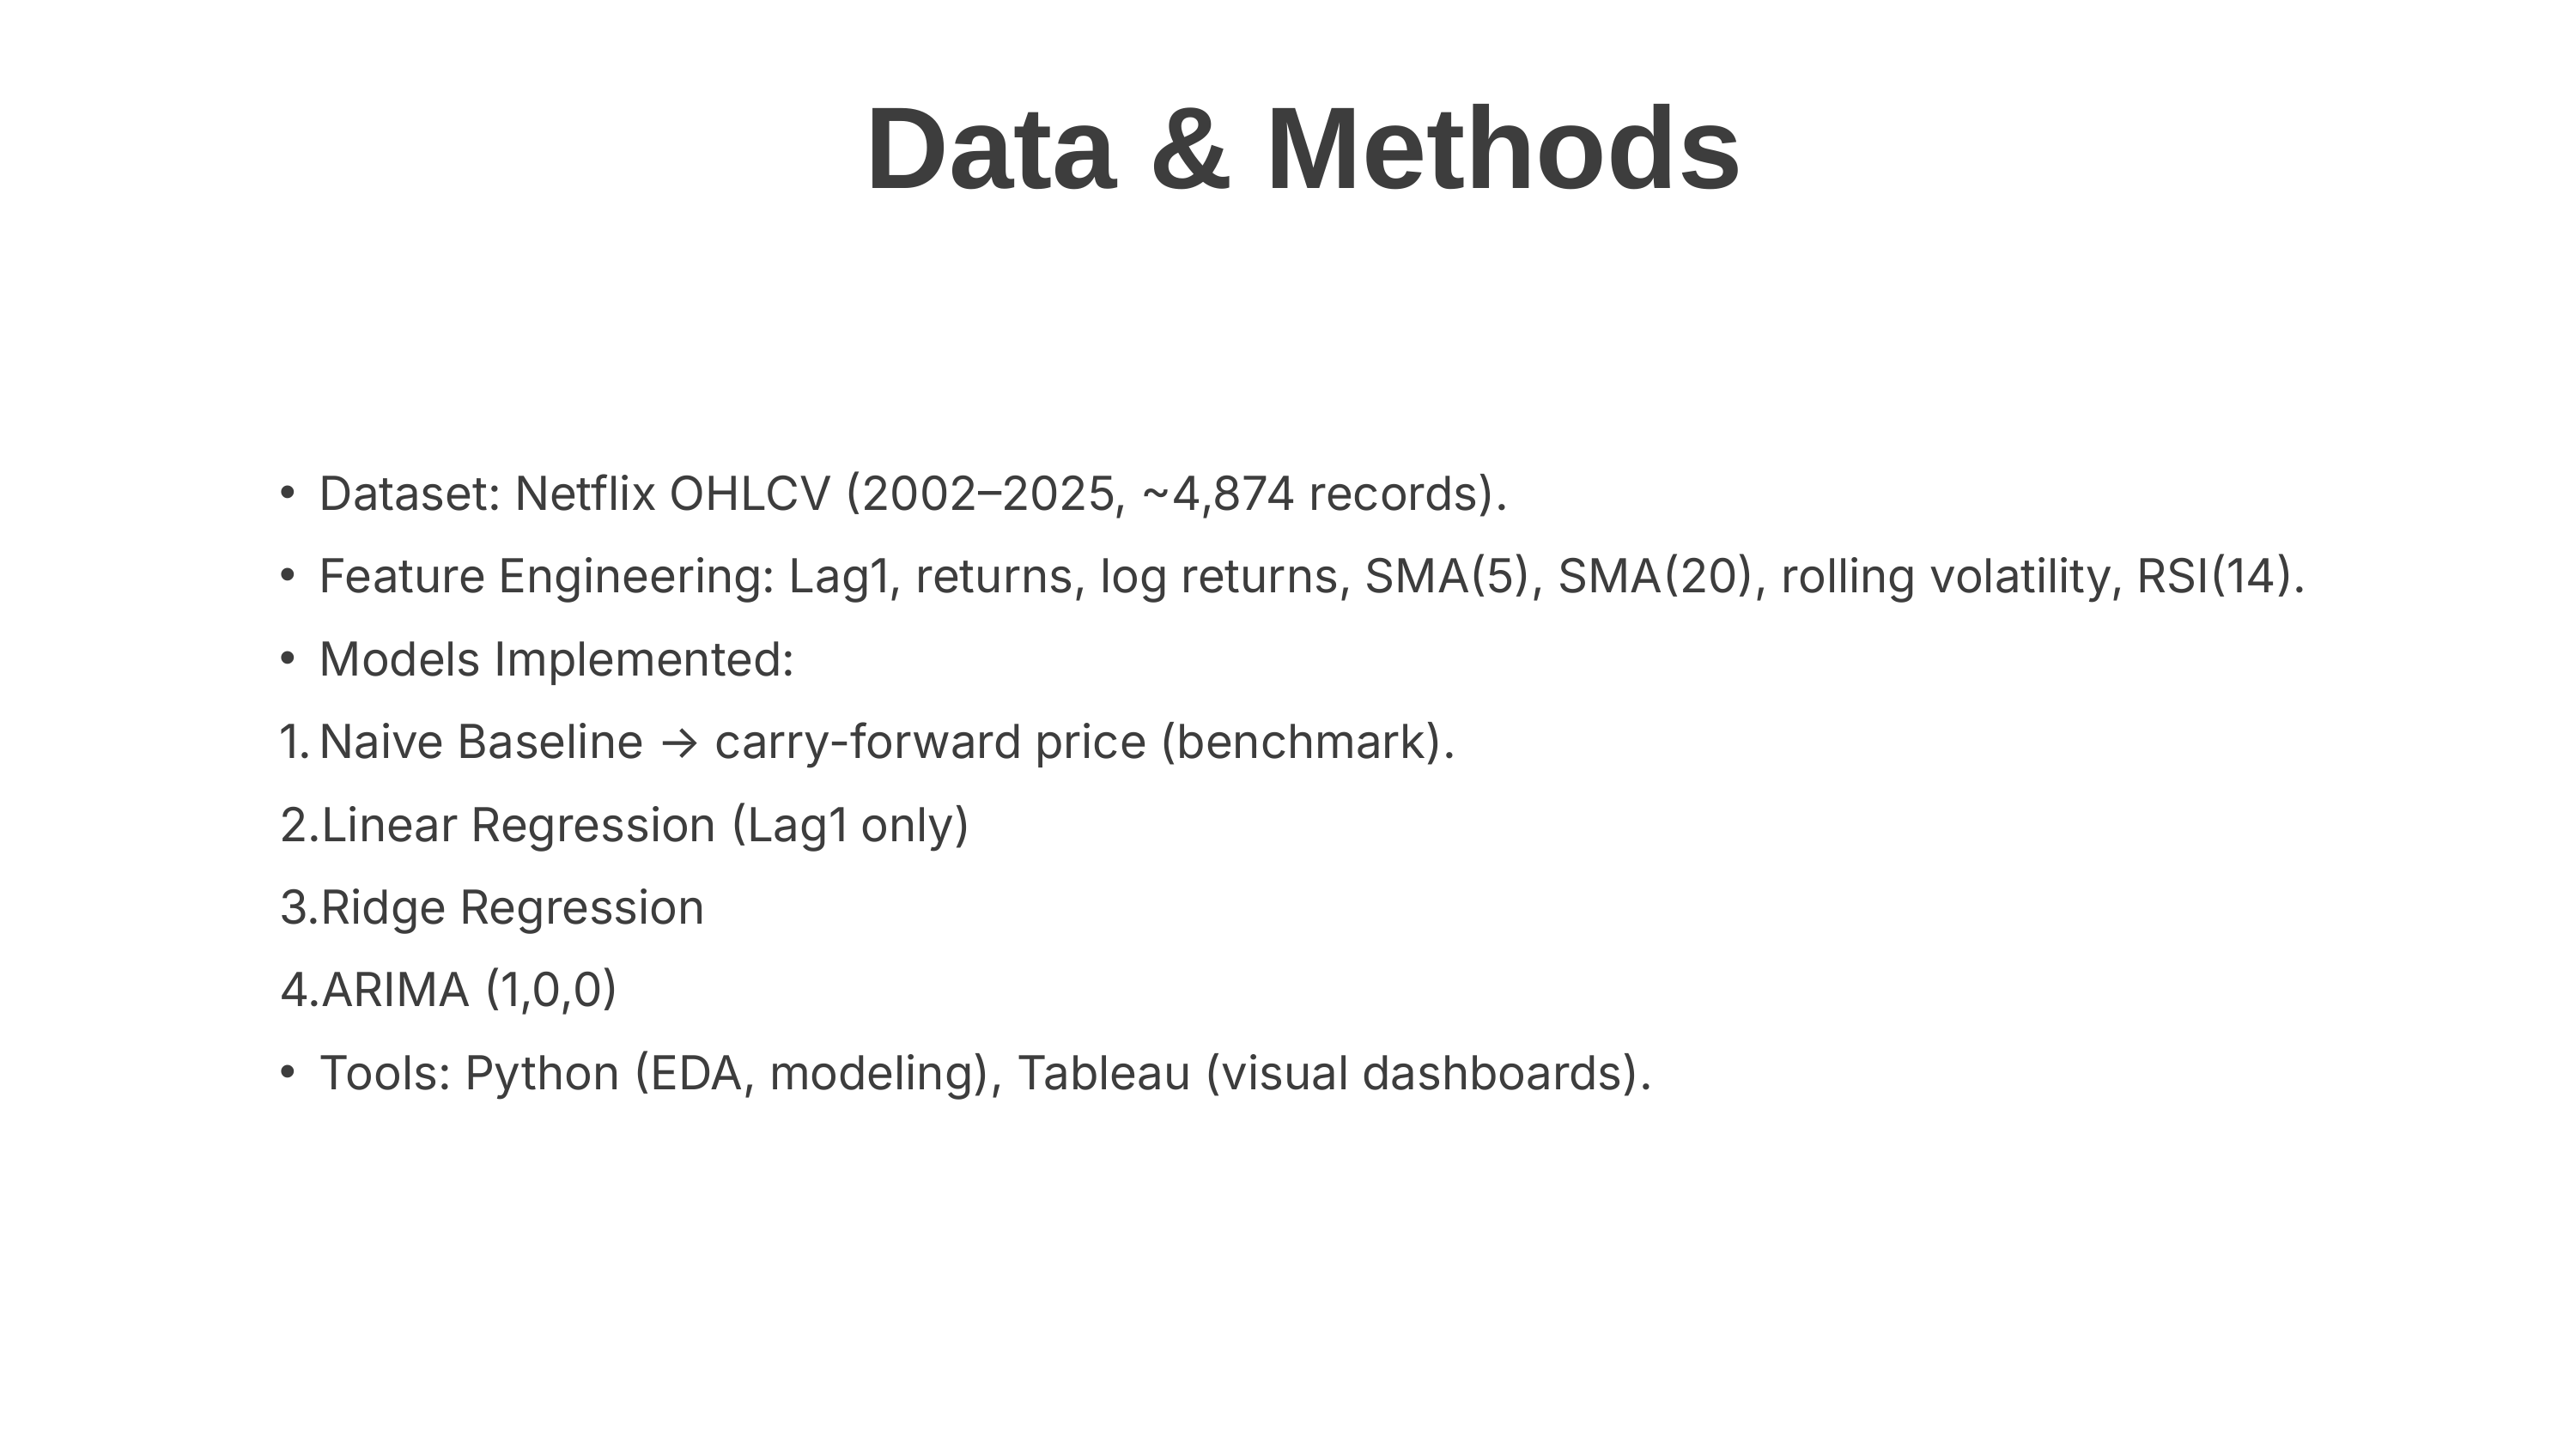

Data & Methods
Dataset: Netflix OHLCV (2002–2025, ~4,874 records).
Feature Engineering: Lag1, returns, log returns, SMA(5), SMA(20), rolling volatility, RSI(14).
Models Implemented:
Naive Baseline → carry-forward price (benchmark).
Linear Regression (Lag1 only)
Ridge Regression
ARIMA (1,0,0)
Tools: Python (EDA, modeling), Tableau (visual dashboards).

Presentation
/  04